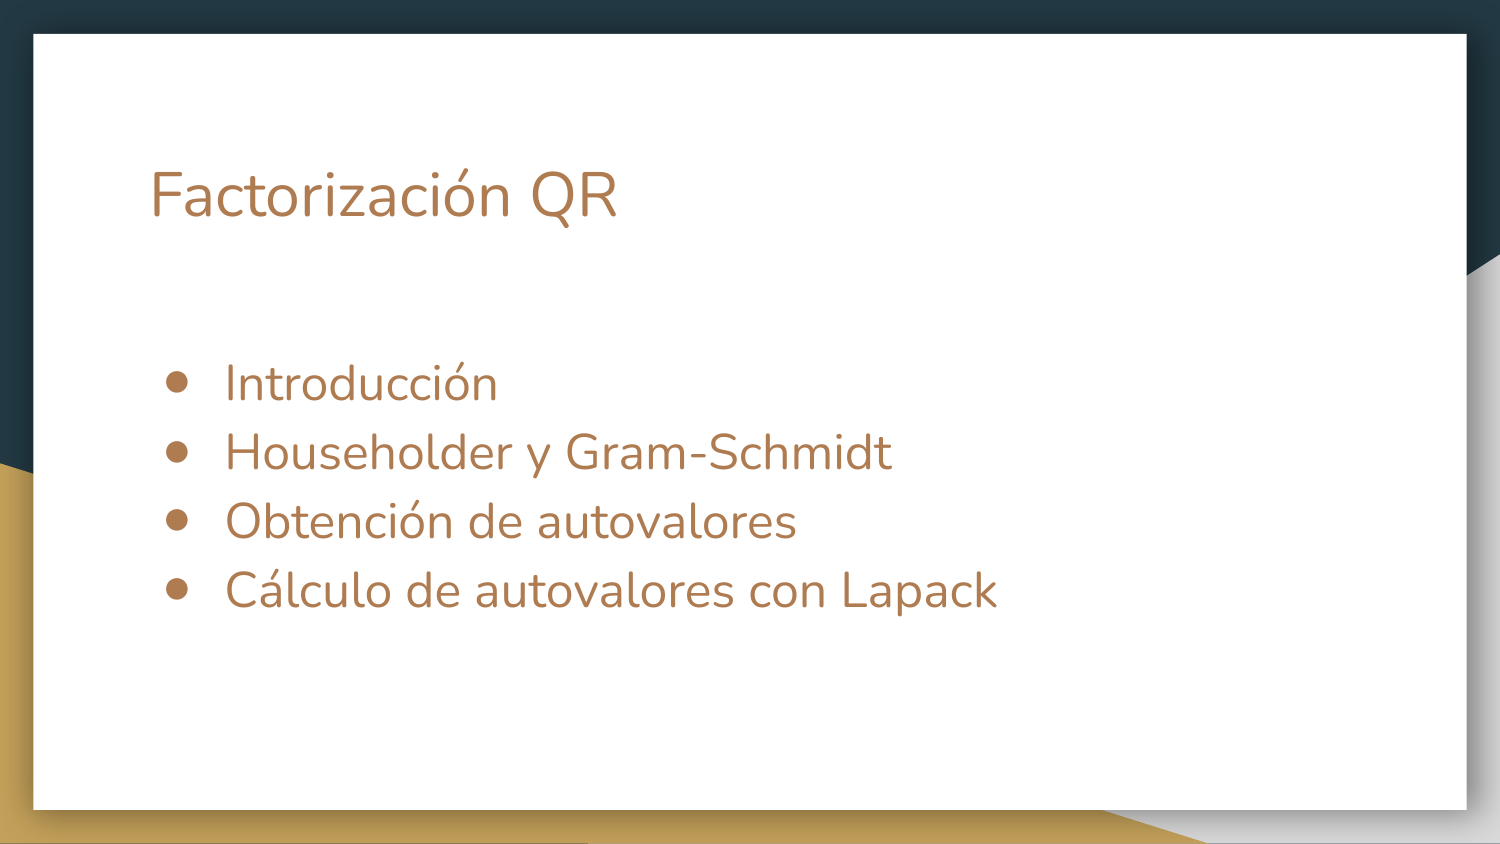

# Factorización QR
Introducción
Householder y Gram-Schmidt
Obtención de autovalores
Cálculo de autovalores con Lapack